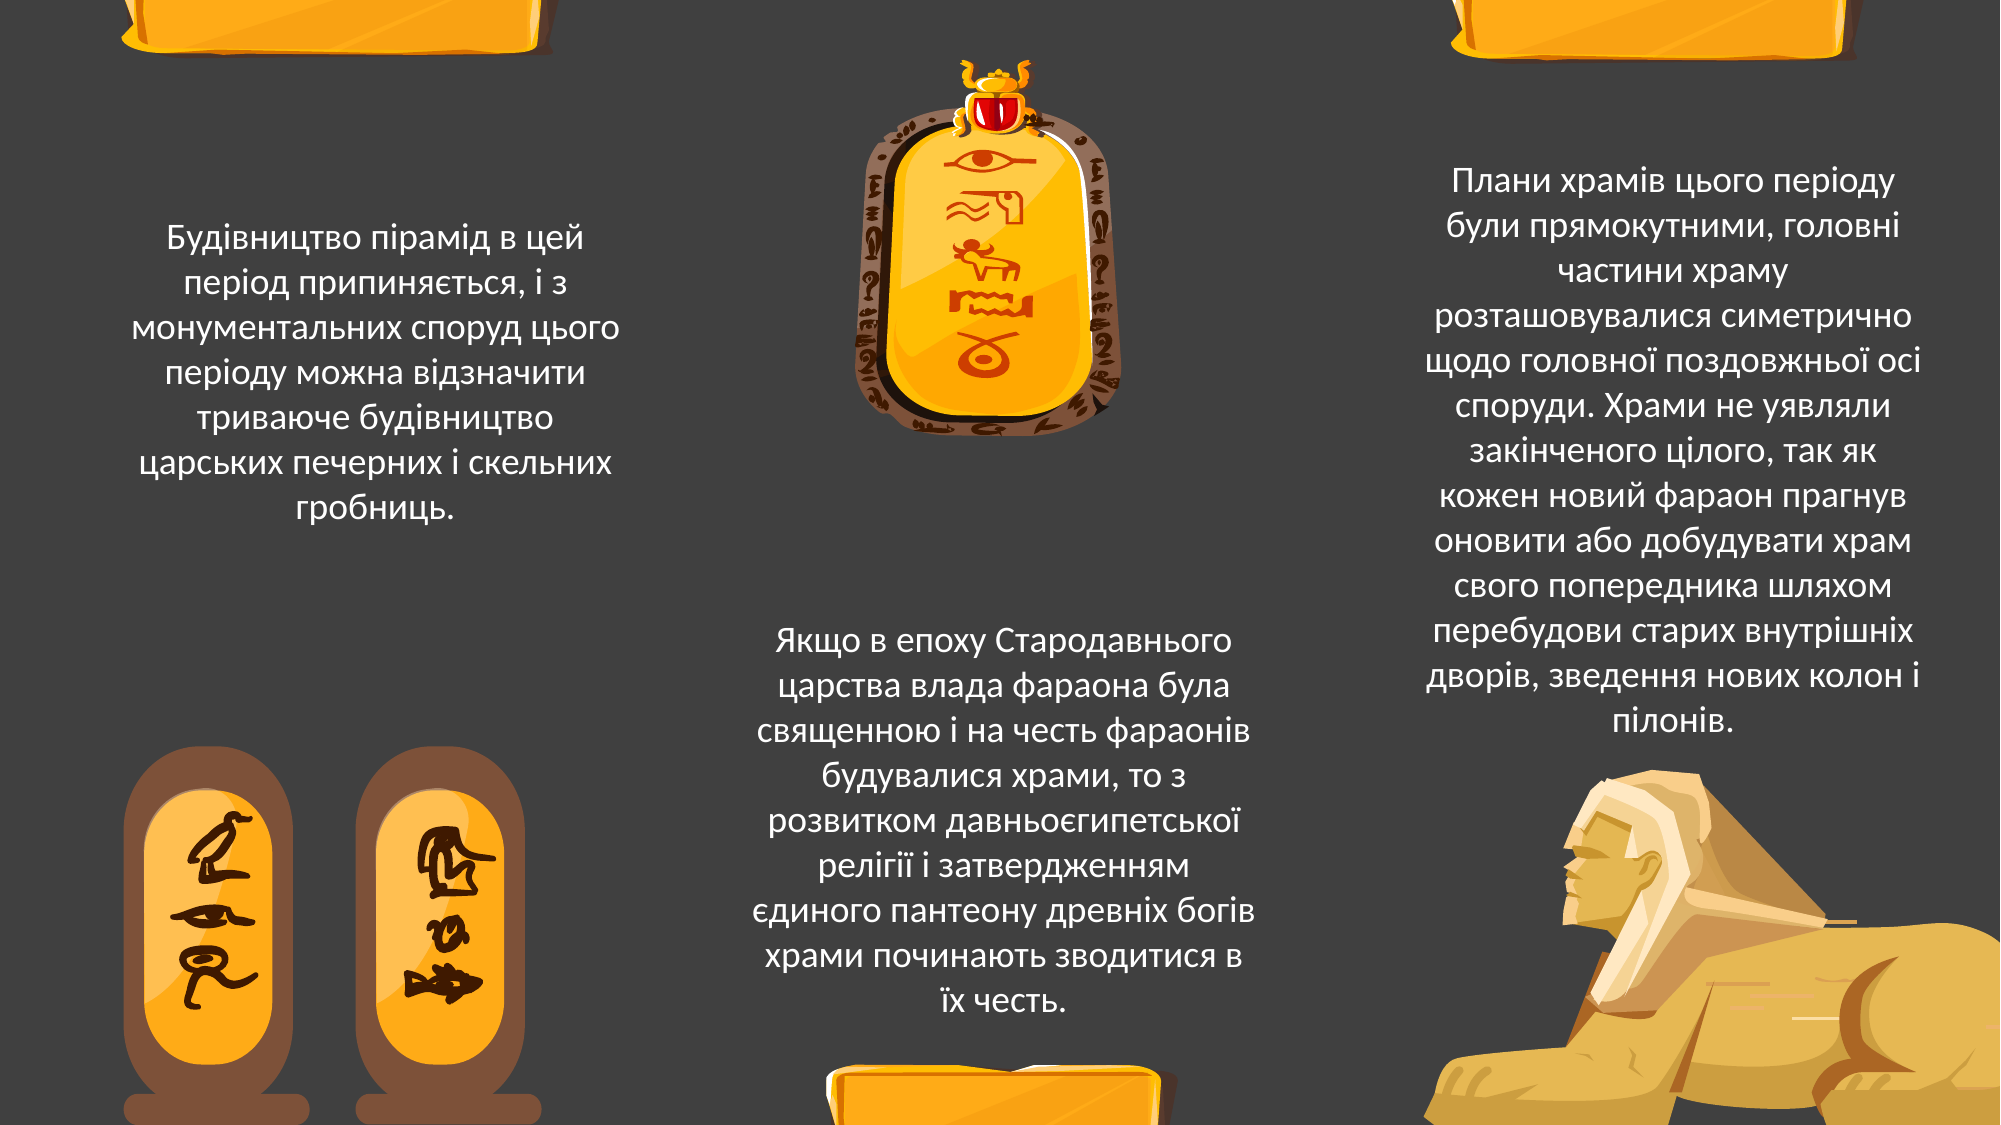

Плани храмів цього періоду були прямокутними, головні частини храму розташовувалися симетрично щодо головної поздовжньої осі споруди. Храми не уявляли закінченого цілого, так як кожен новий фараон прагнув оновити або добудувати храм свого попередника шляхом перебудови старих внутрішніх дворів, зведення нових колон і пілонів.
Будівництво пірамід в цей період припиняється, і з монументальних споруд цього періоду можна відзначити триваюче будівництво царських печерних і скельних гробниць.
Якщо в епоху Стародавнього царства влада фараона була священною і на честь фараонів будувалися храми, то з розвитком давньоєгипетської релігії і затвердженням єдиного пантеону древніх богів храми починають зводитися в їх честь.